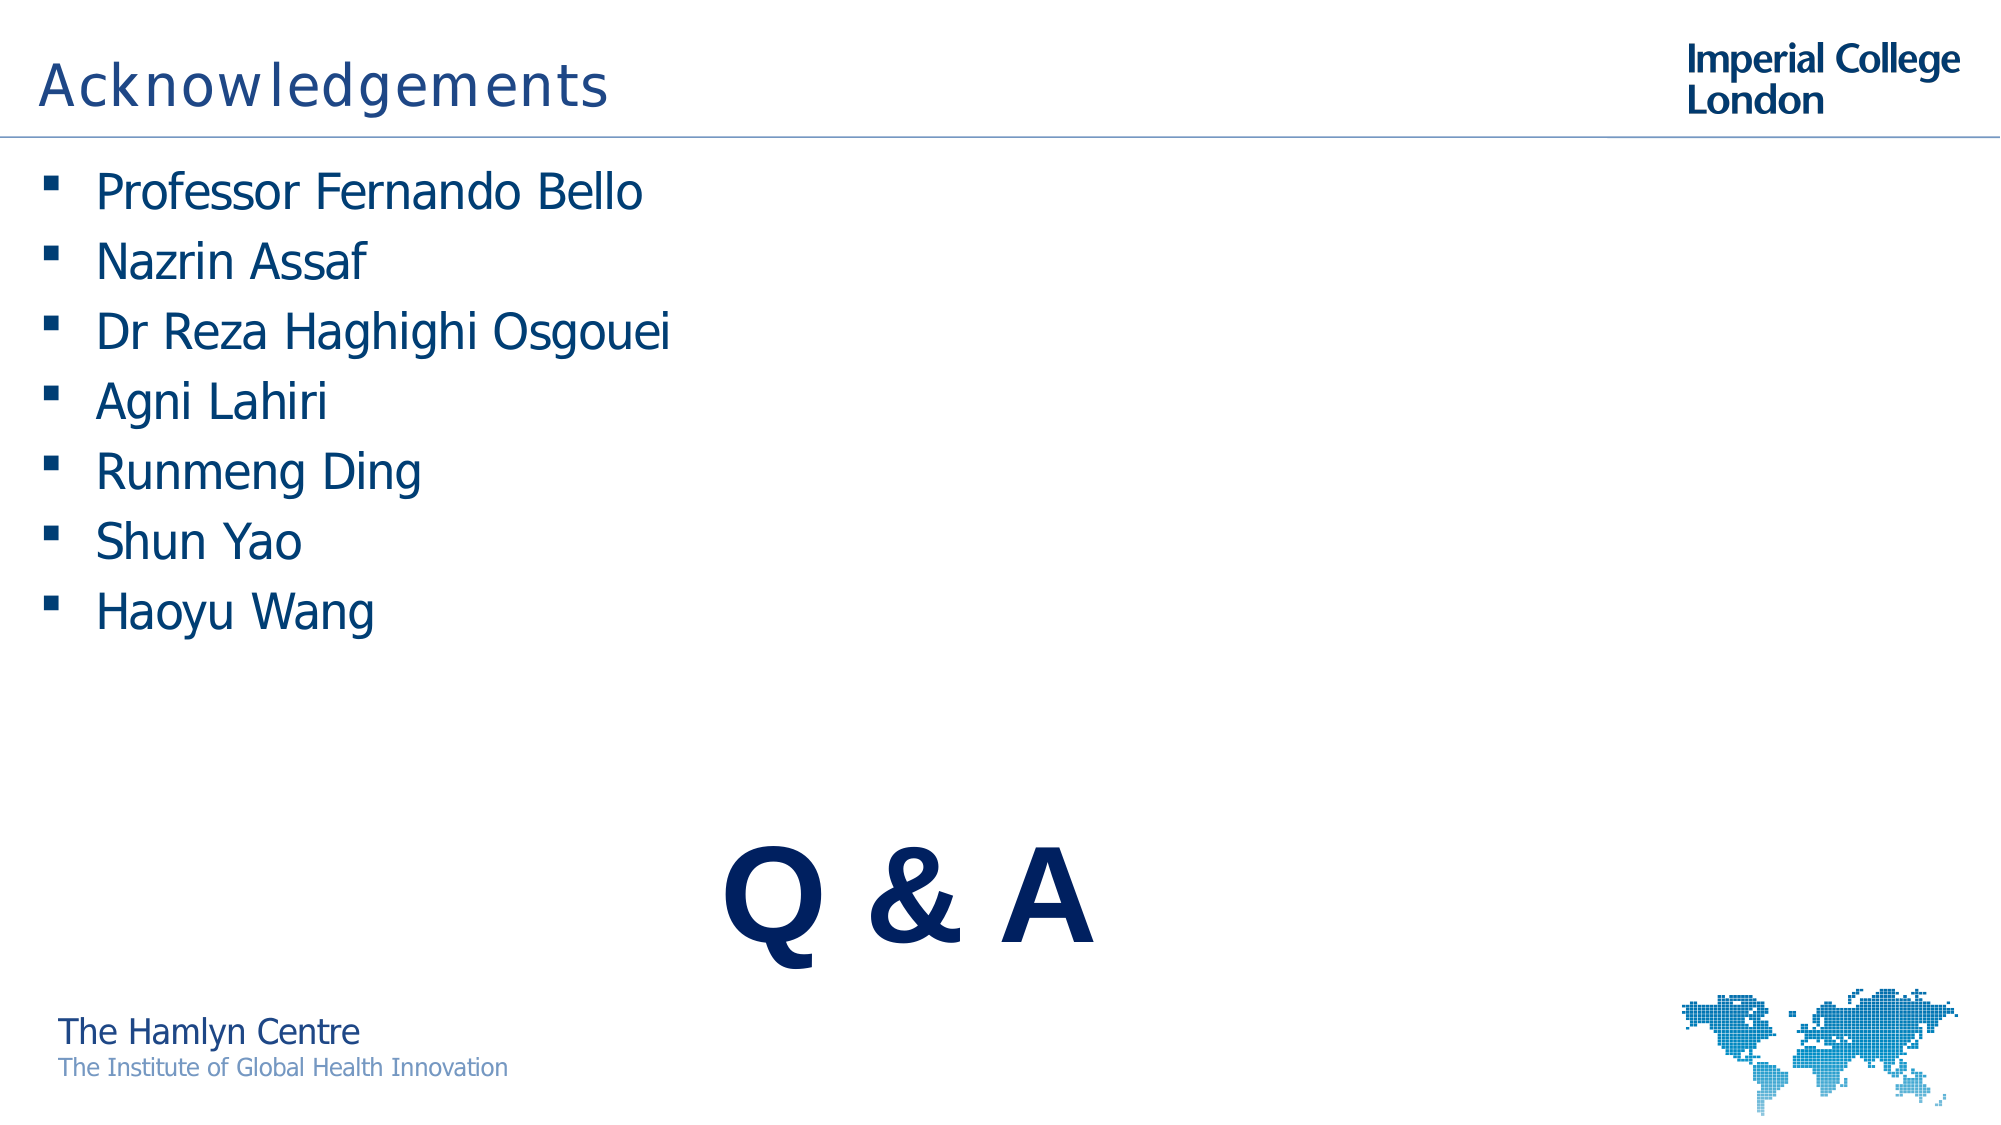

# Acknowledgements
Professor Fernando Bello
Nazrin Assaf
Dr Reza Haghighi Osgouei
Agni Lahiri
Runmeng Ding
Shun Yao
Haoyu Wang

Q & A
31